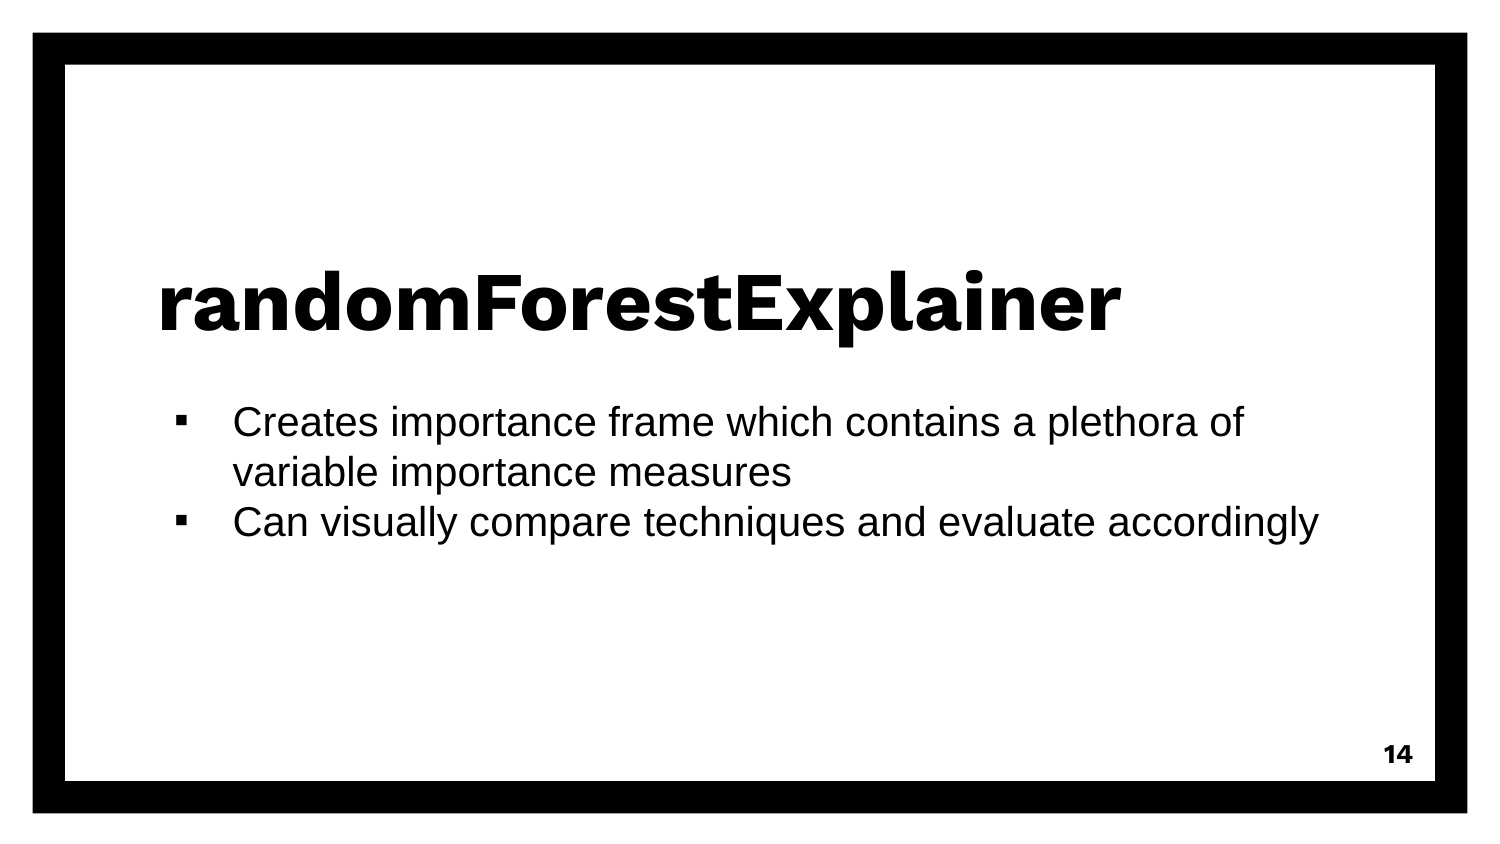

# randomForestExplainer
Creates importance frame which contains a plethora of variable importance measures
Can visually compare techniques and evaluate accordingly
14